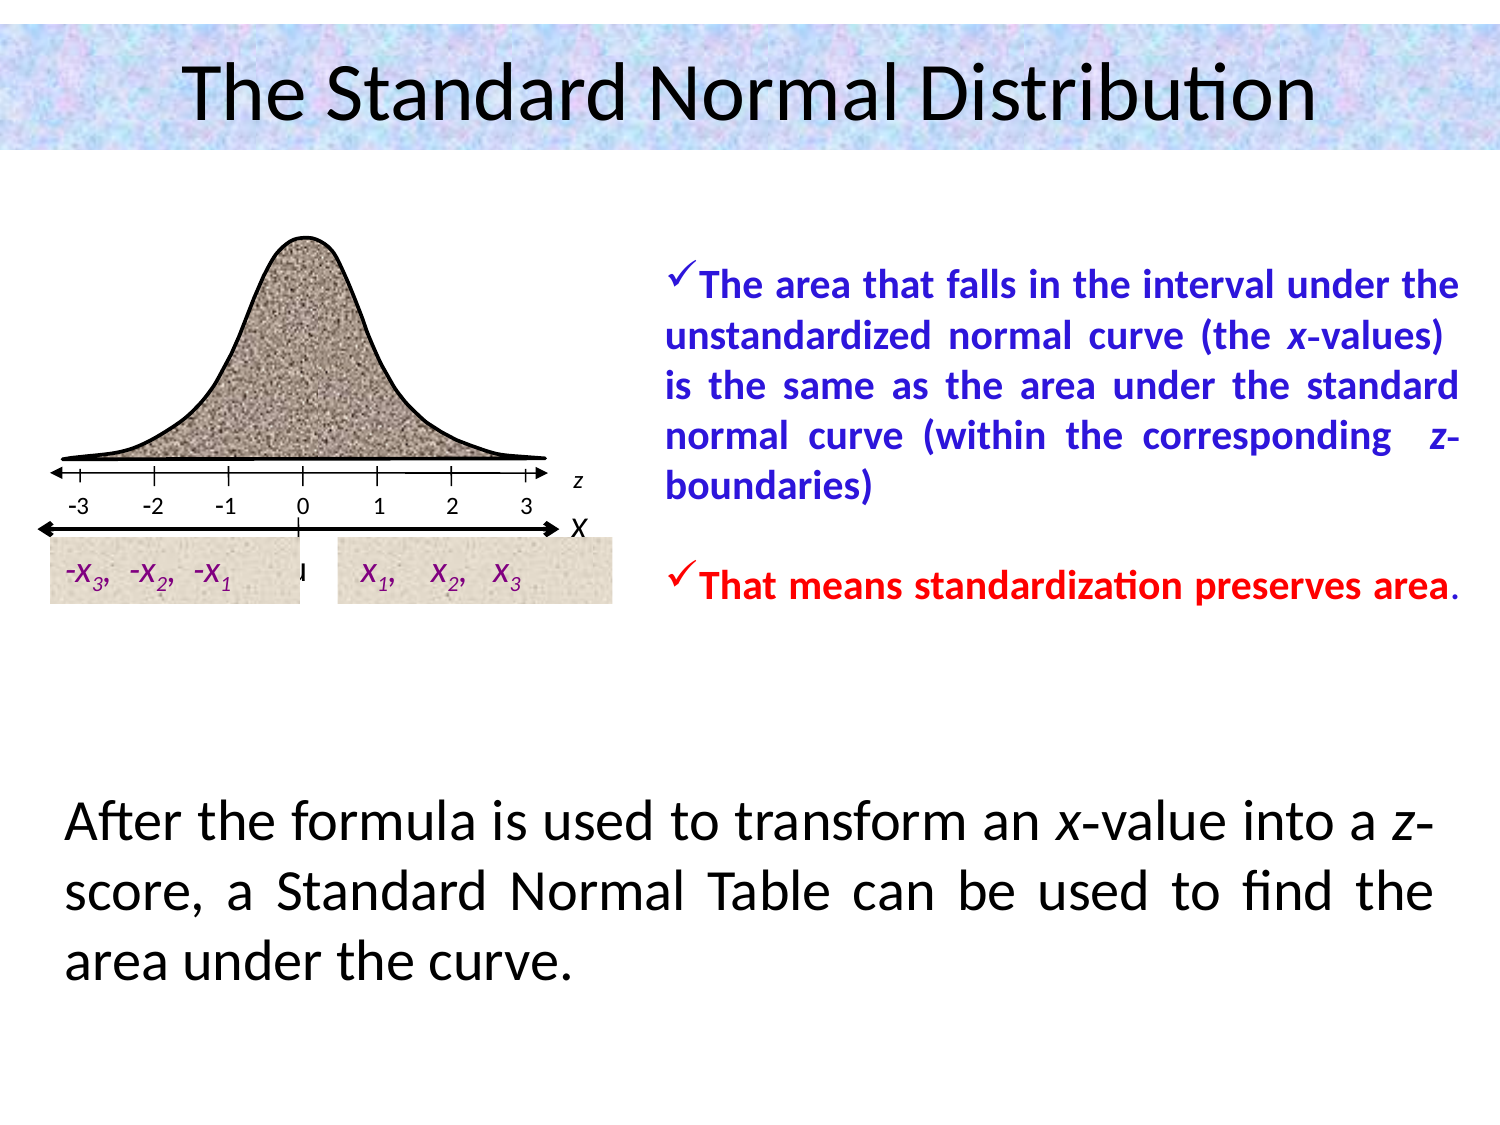

# The Standard Normal Distribution

z

0
1
2
3
−3
−2
−1
The area that falls in the interval under the unstandardized normal curve (the x-values)  is the same as the area under the standard normal curve (within the corresponding  z-boundaries)

That means standardization preserves area.
X

      μ

-x3,  -x2,  -x1
 x1,    x2,   x3
After the formula is used to transform an x-value into a z-score, a Standard Normal Table can be used to find the area under the curve.